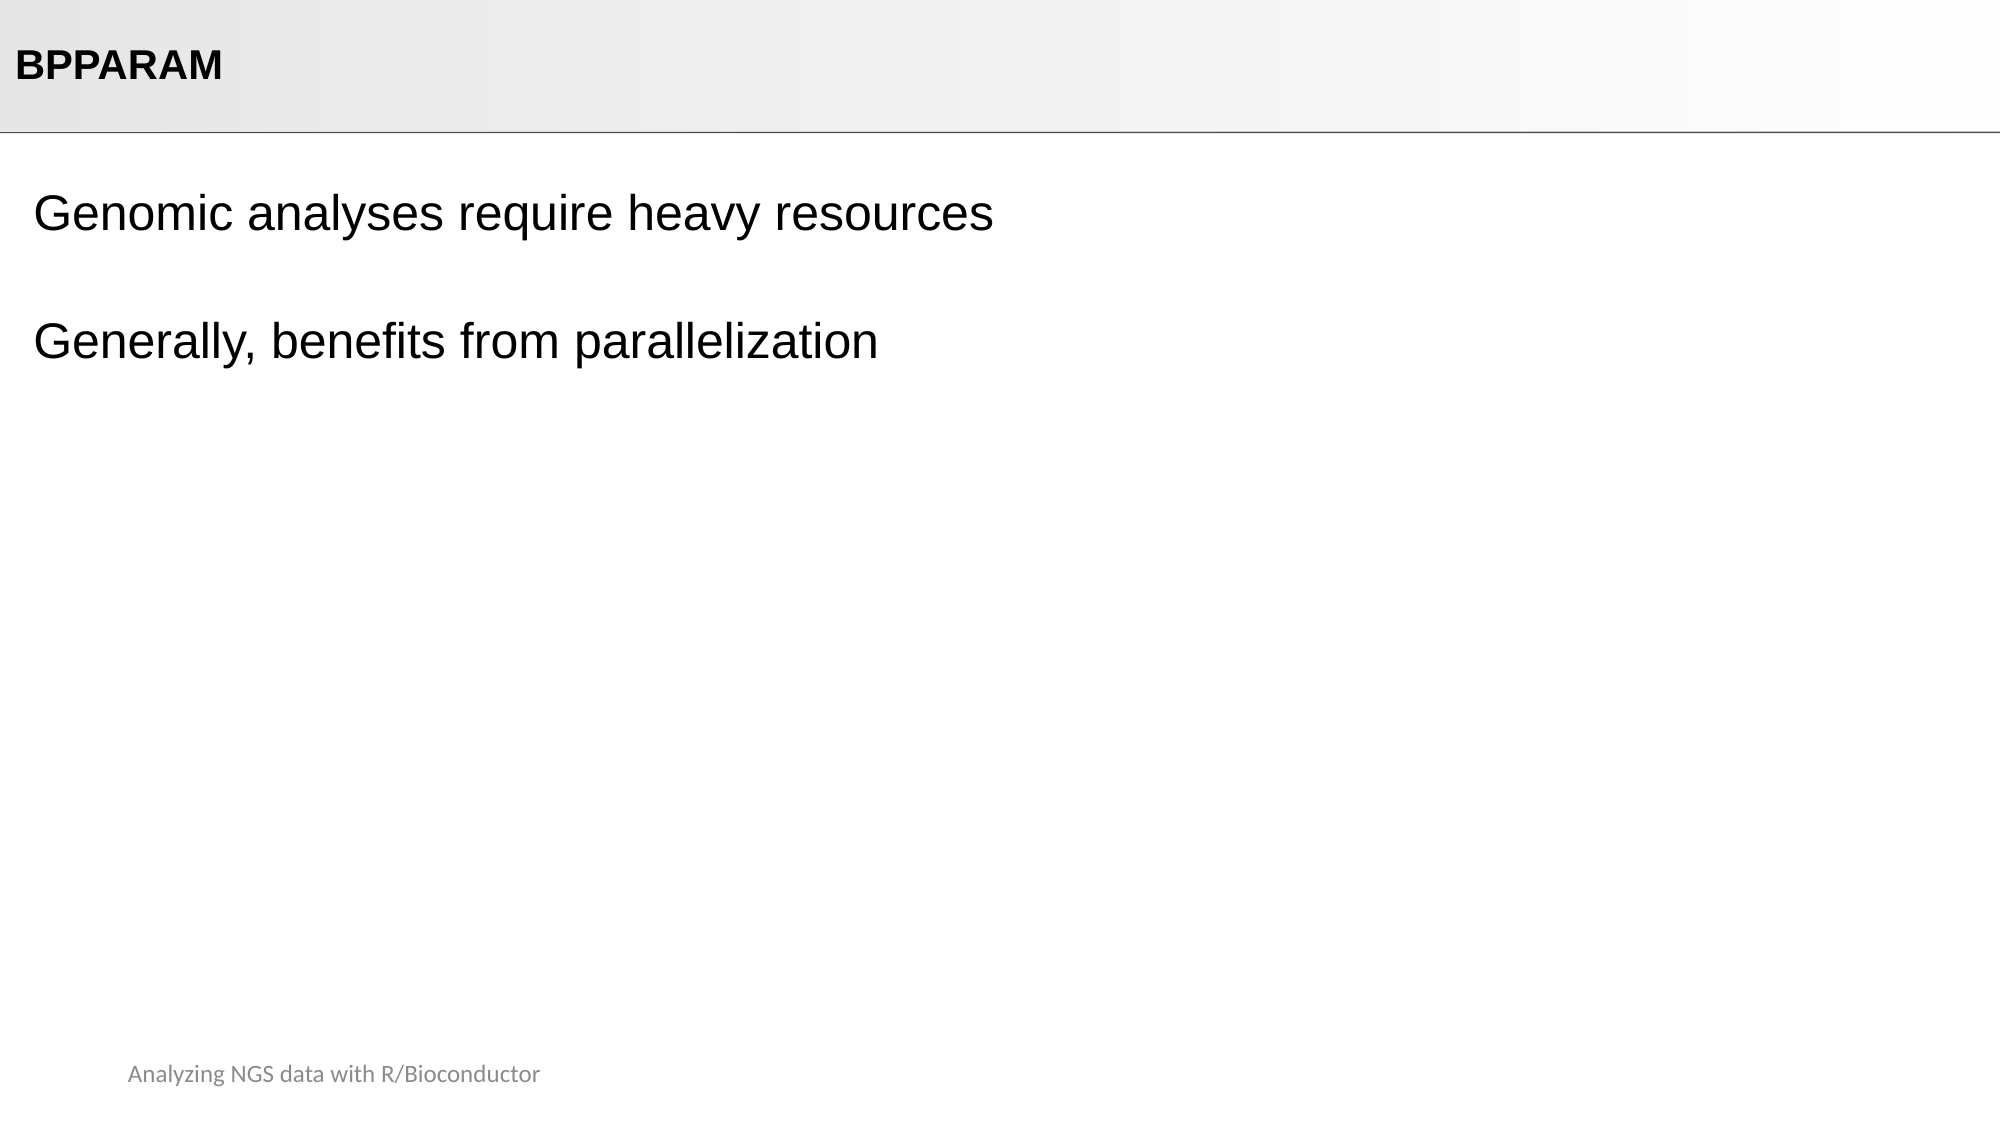

# BPPARAM
Genomic analyses require heavy resources
Generally, benefits from parallelization
Analyzing NGS data with R/Bioconductor